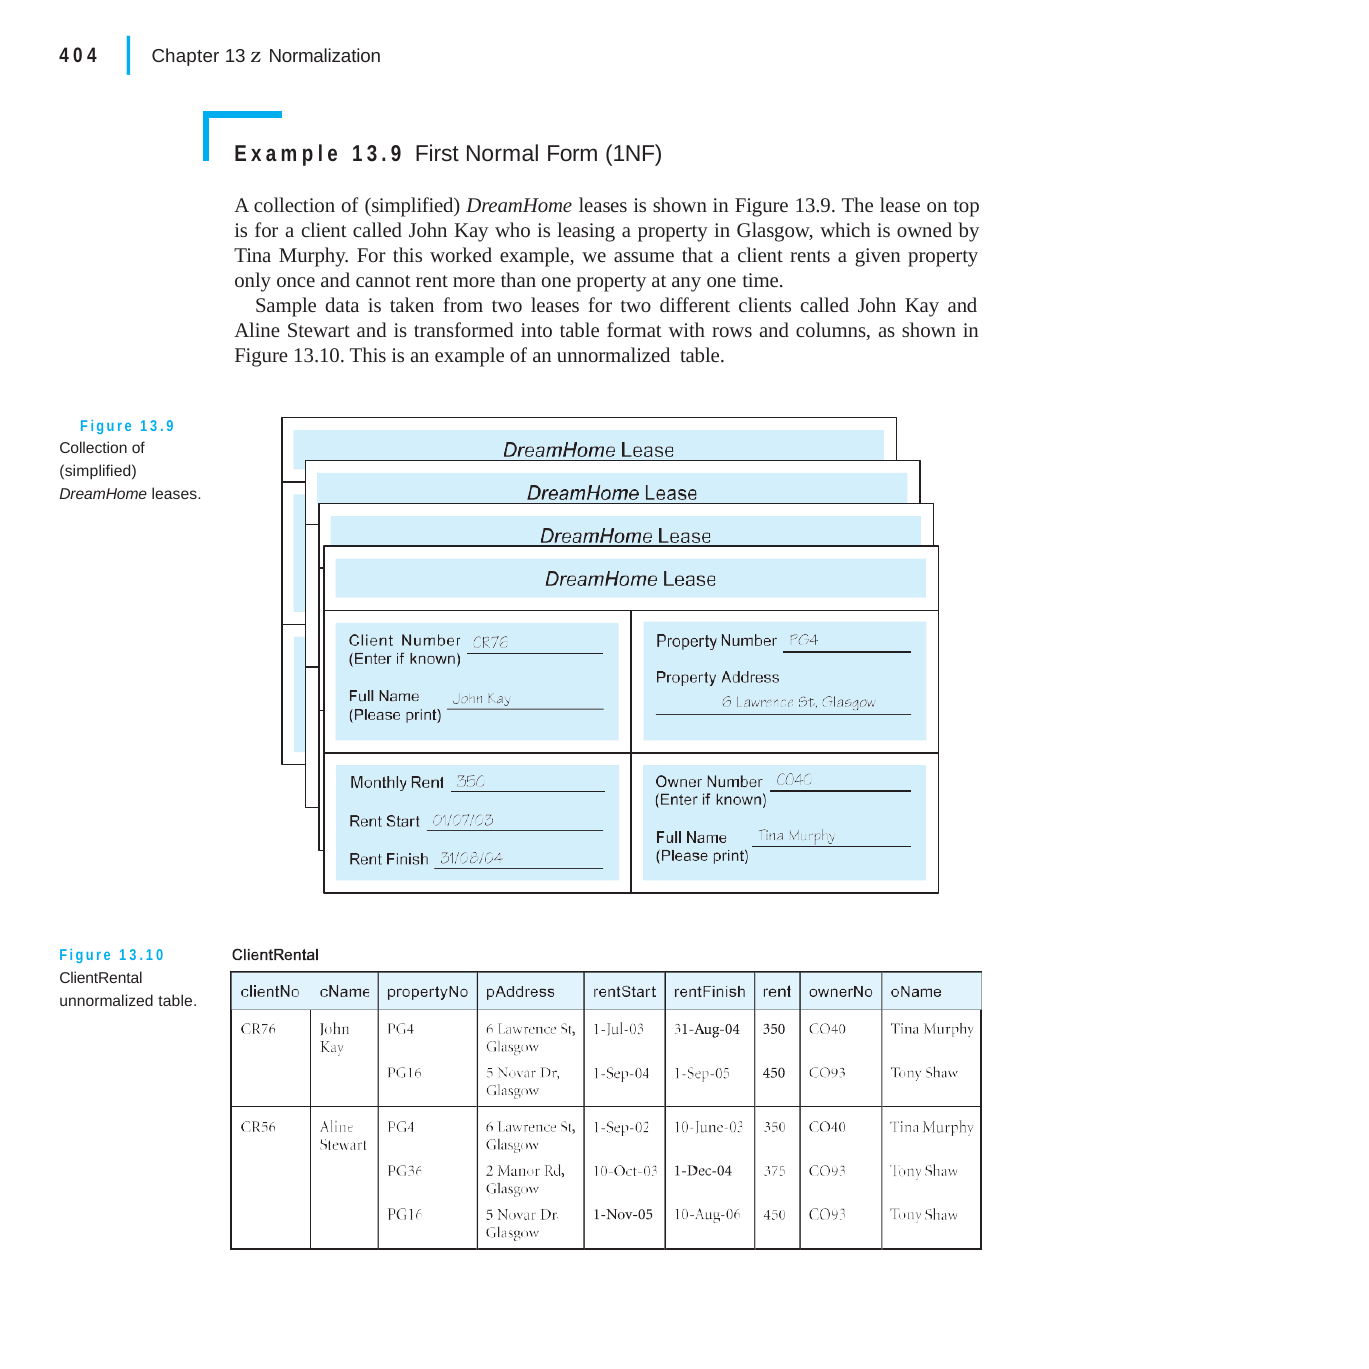

|
404	Chapter 13 z Normalization

Example 13.9 First Normal Form (1NF)

A collection of (simplified) DreamHome leases is shown in Figure 13.9. The lease on top  is for a client called John Kay who is leasing a property in Glasgow, which is owned by  Tina Murphy. For this worked example, we assume that a client rents a given property  only once and cannot rent more than one property at any one time.
Sample data is taken from two leases for two different clients called John Kay and  Aline Stewart and is transformed into table format with rows and columns, as shown in  Figure 13.10. This is an example of an unnormalized table.

Figure 13.9  Collection of  (simplified)  DreamHome leases.

Figure 13.10  ClientRental  unnormalized table.

|  |  |
| --- | --- |
|  |  |
|  |  |